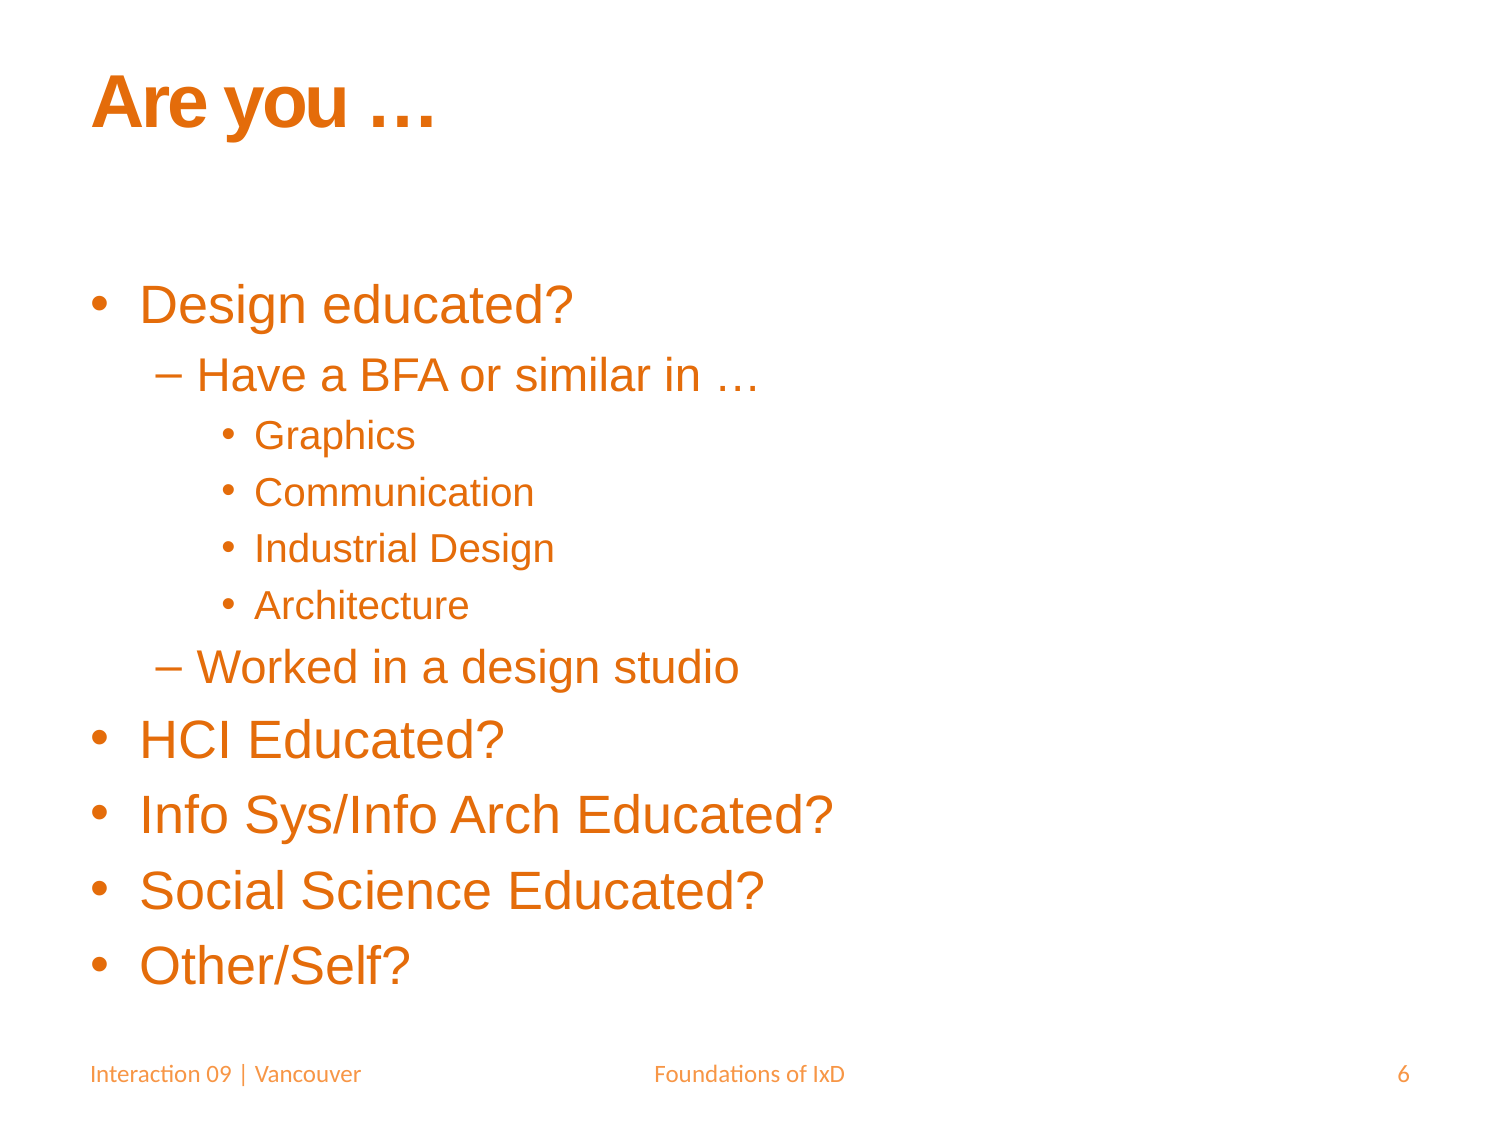

# Are you …
Design educated?
Have a BFA or similar in …
Graphics
Communication
Industrial Design
Architecture
Worked in a design studio
HCI Educated?
Info Sys/Info Arch Educated?
Social Science Educated?
Other/Self?
Interaction 09 | Vancouver
Foundations of IxD
6